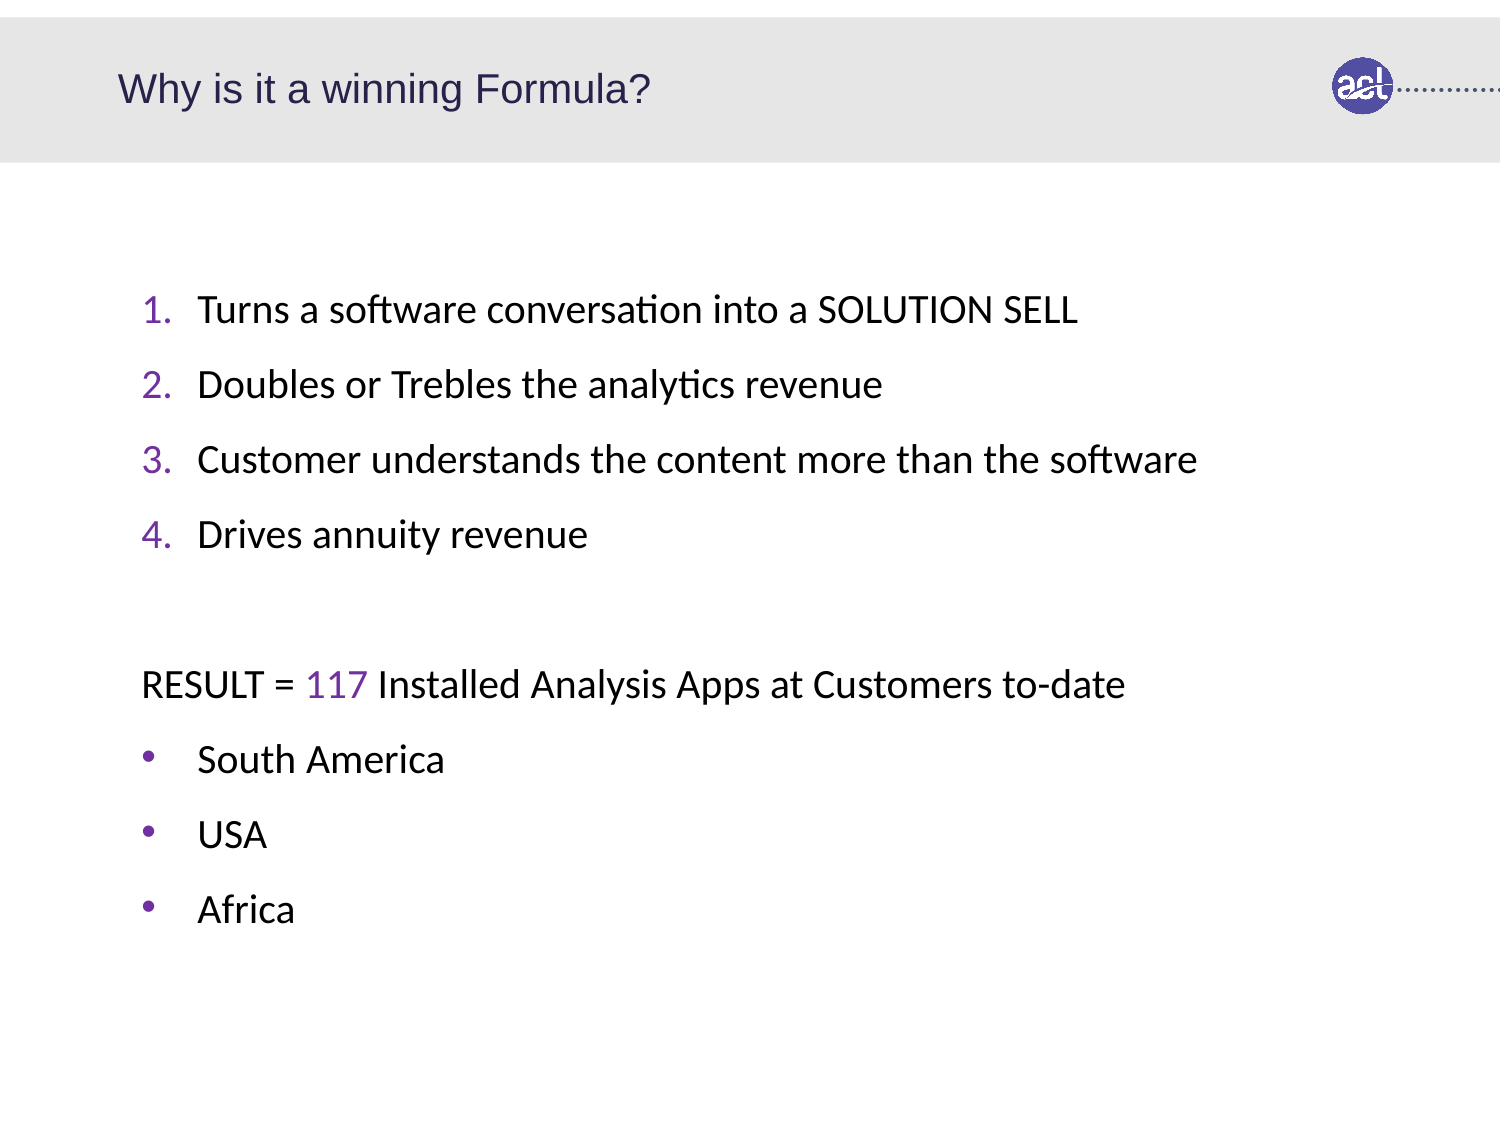

# Why is it a winning Formula?
Turns a software conversation into a SOLUTION SELL
Doubles or Trebles the analytics revenue
Customer understands the content more than the software
Drives annuity revenue

RESULT = 117 Installed Analysis Apps at Customers to-date
South America
USA
Africa